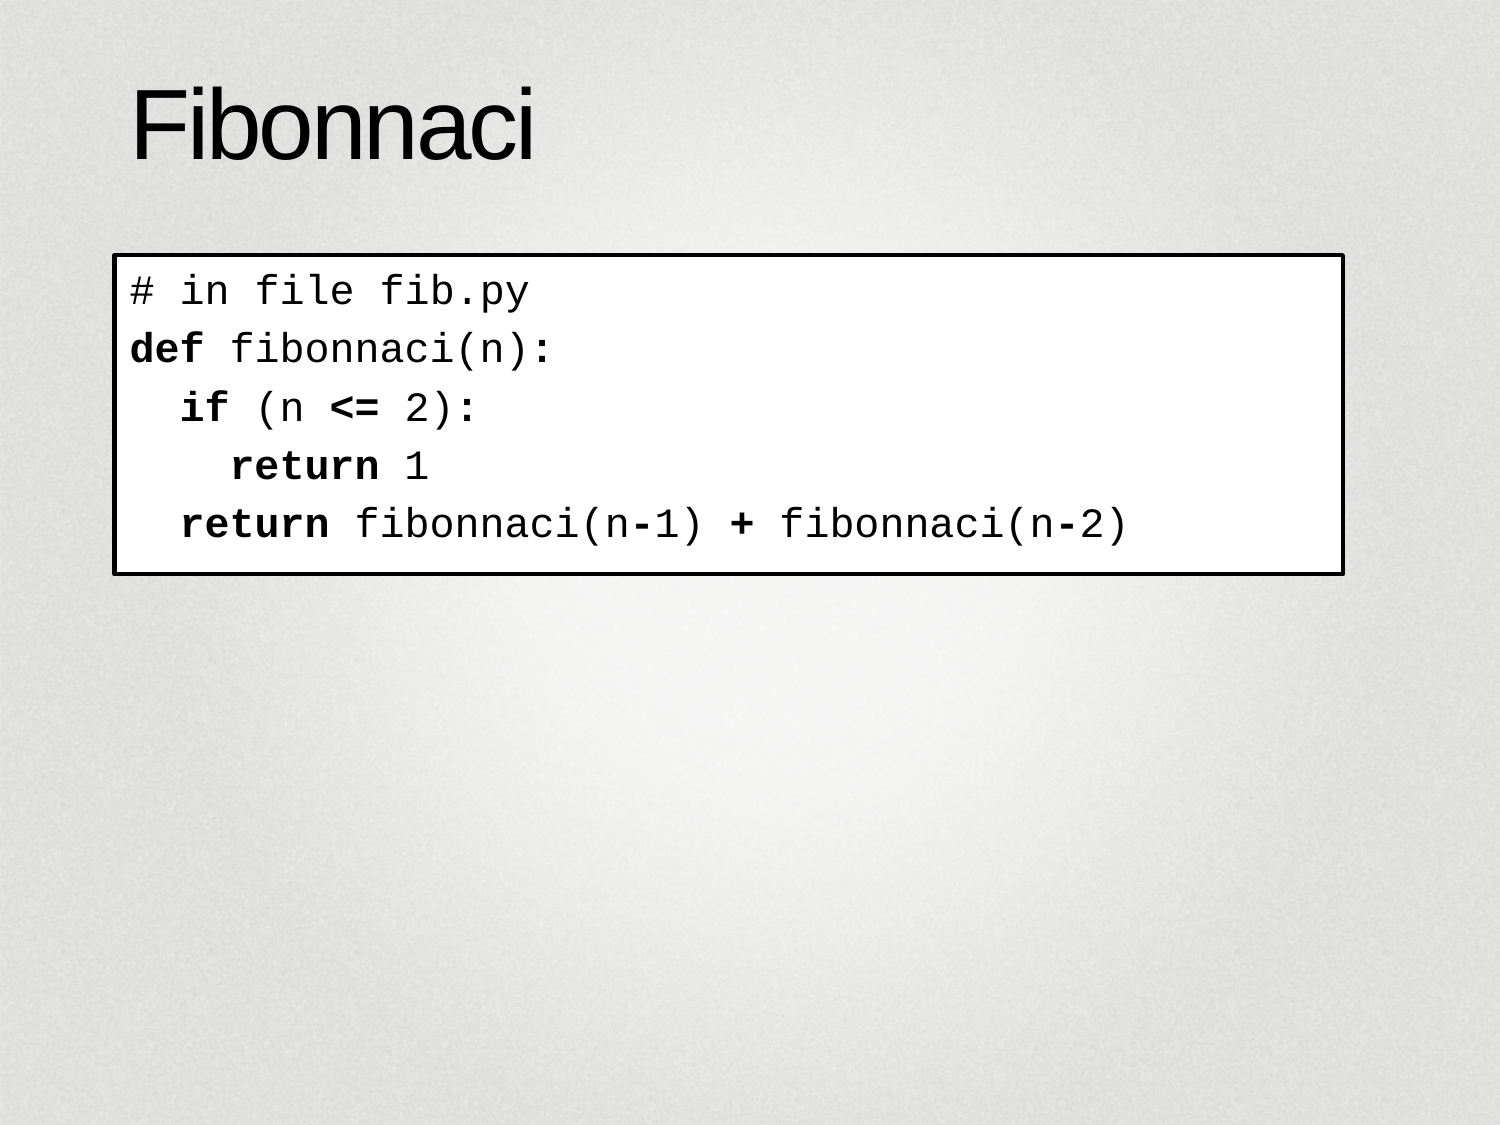

# Fibonnaci
# in file fib.py
def fibonnaci(n):
  if (n <= 2):
    return 1
  return fibonnaci(n-1) + fibonnaci(n-2)